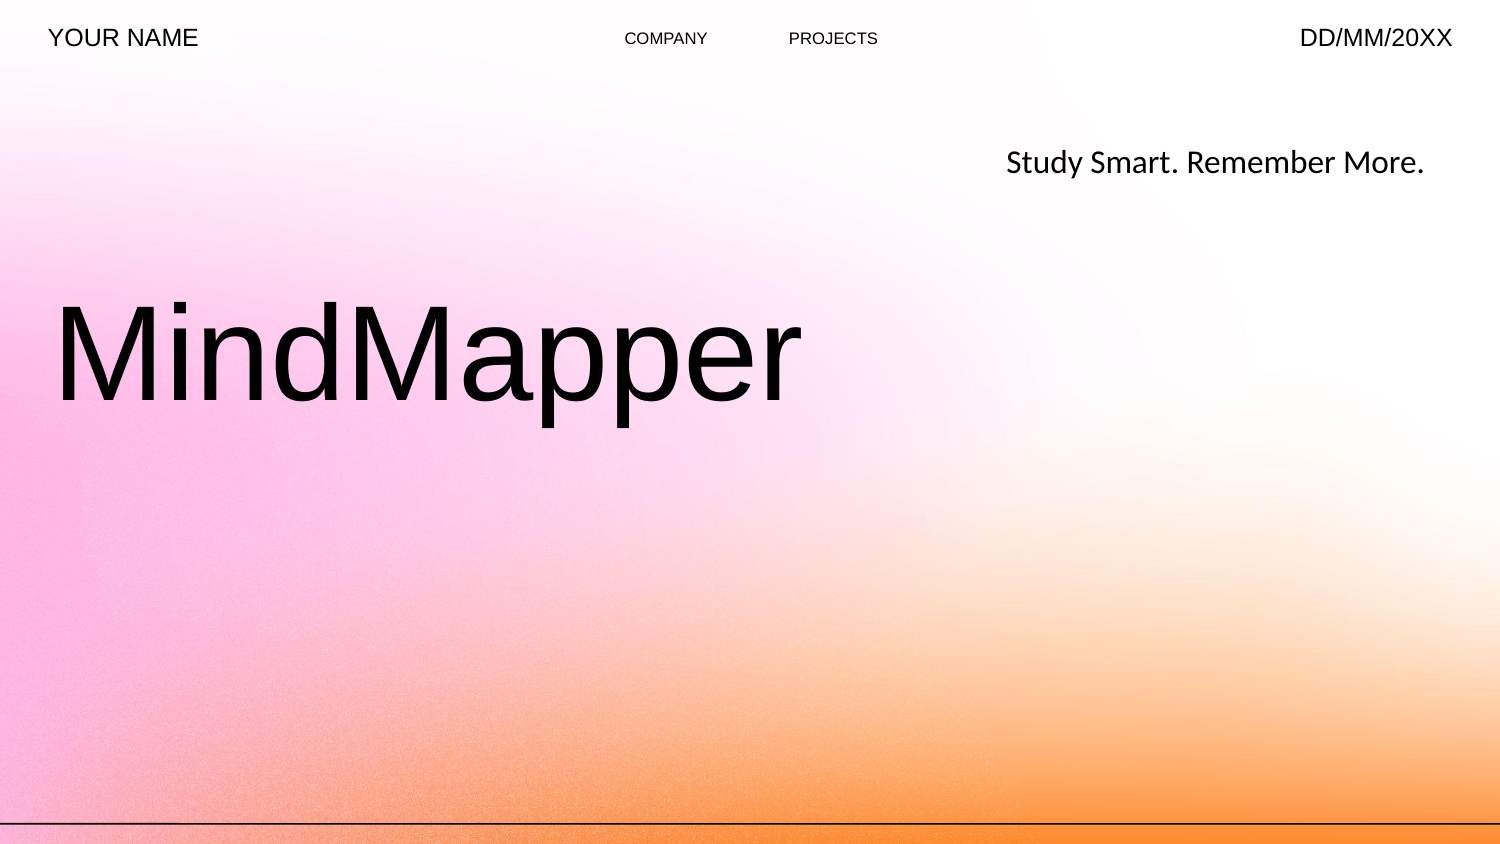

YOUR NAME
DD/MM/20XX
COMPANY
PROJECTS
Study Smart. Remember More.
# MindMapper